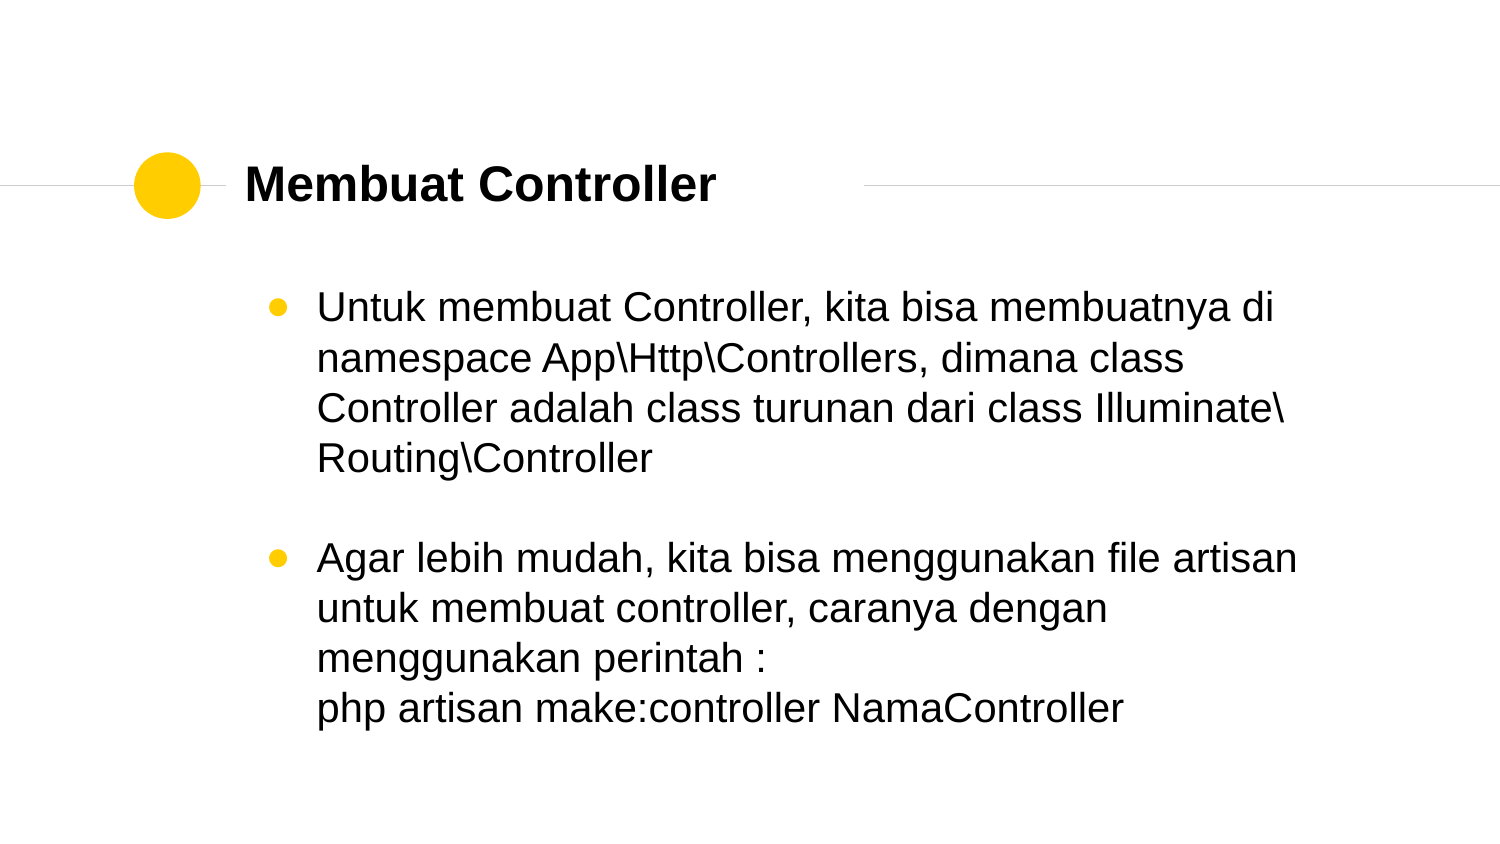

# Membuat Controller
Untuk membuat Controller, kita bisa membuatnya di namespace App\Http\Controllers, dimana class Controller adalah class turunan dari class Illuminate\Routing\Controller

Agar lebih mudah, kita bisa menggunakan file artisan untuk membuat controller, caranya dengan menggunakan perintah :
php artisan make:controller NamaController